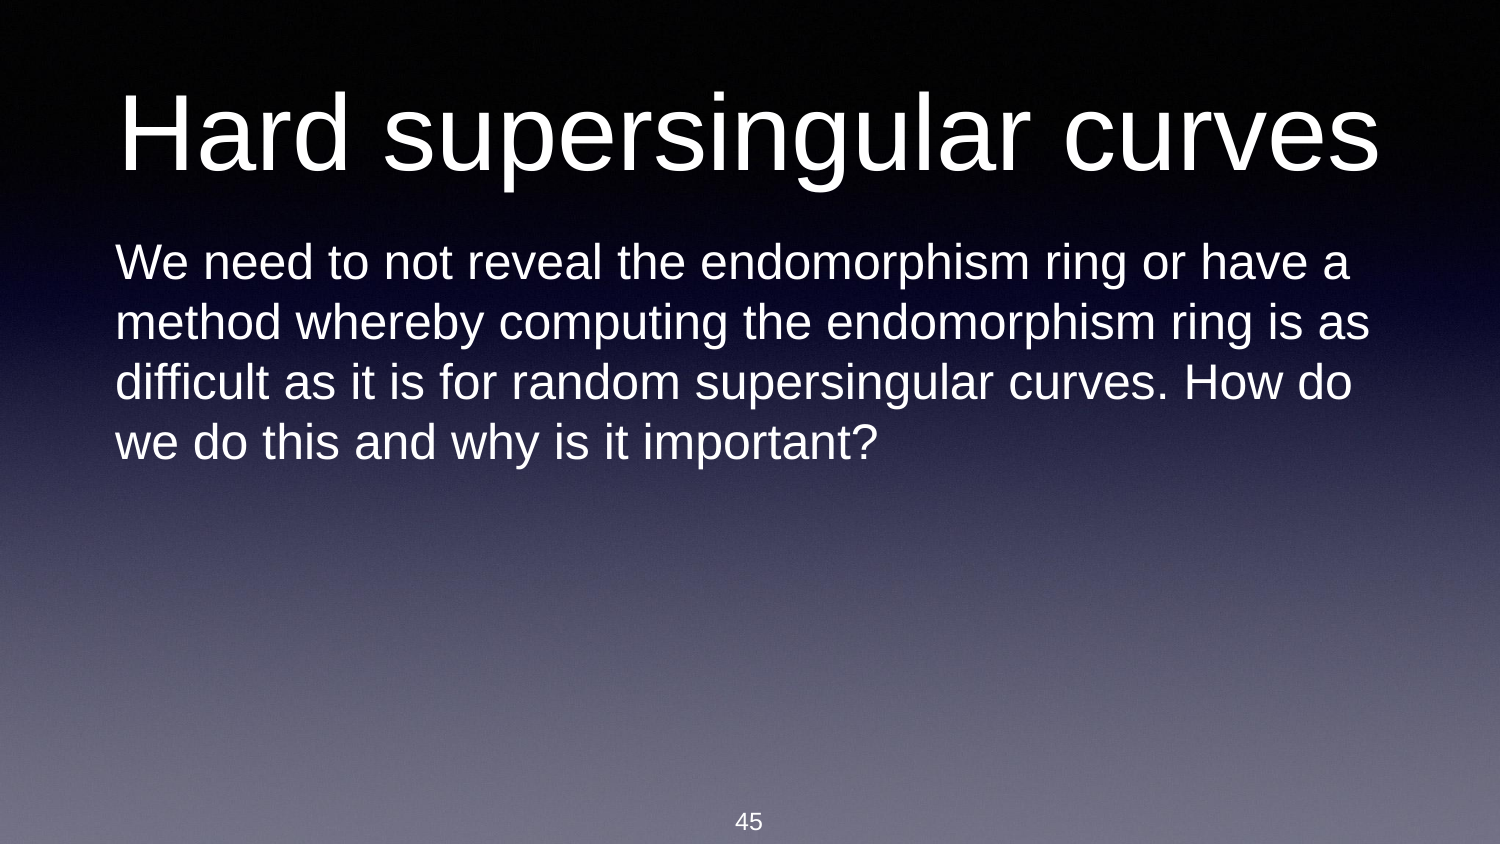

# Hard supersingular curves
We need to not reveal the endomorphism ring or have a method whereby computing the endomorphism ring is as difficult as it is for random supersingular curves. How do we do this and why is it important?
45